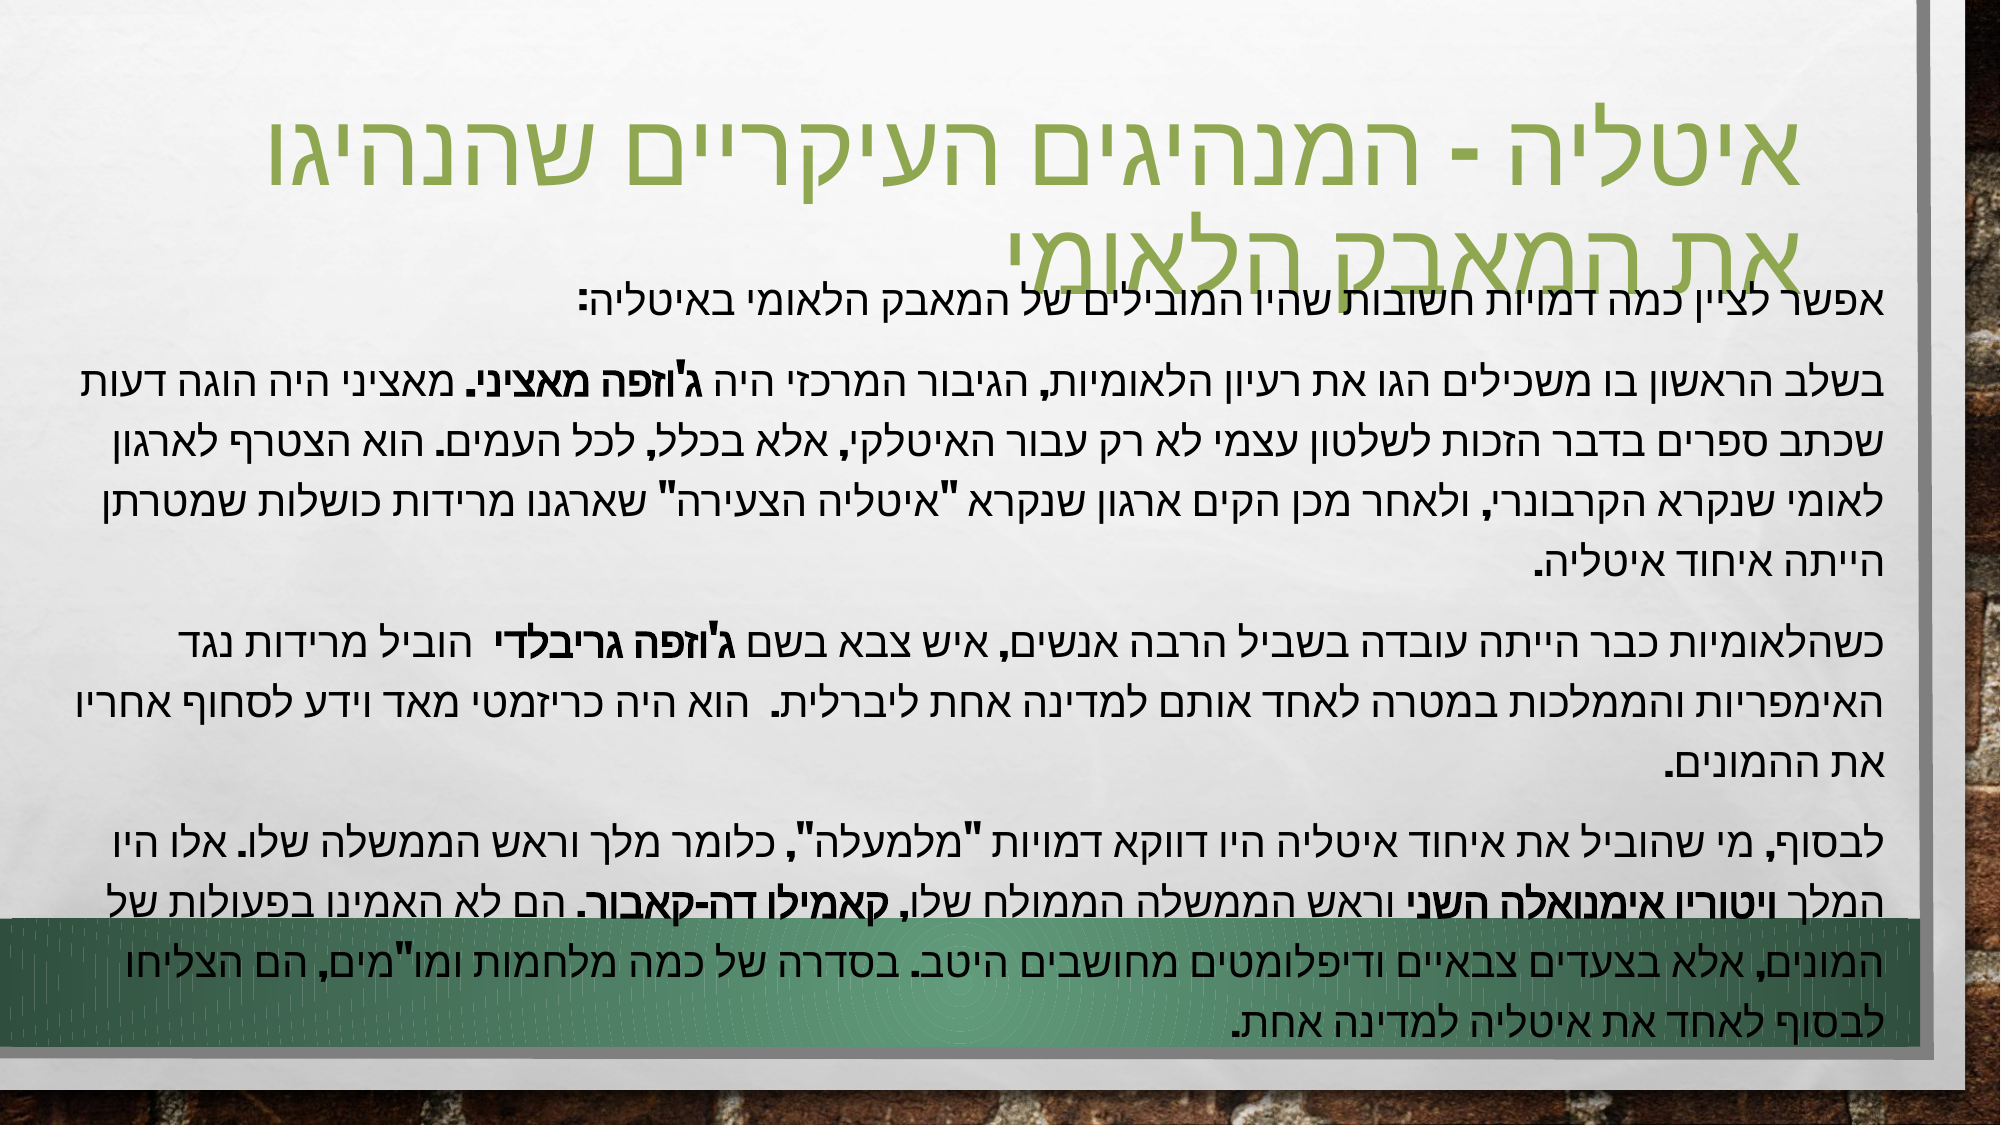

# איטליה – המנהיגים העיקריים שהנהיגו את המאבק הלאומי
אפשר לציין כמה דמויות חשובות שהיו המובילים של המאבק הלאומי באיטליה:
בשלב הראשון בו משכילים הגו את רעיון הלאומיות, הגיבור המרכזי היה ג'וזפה מאציני. מאציני היה הוגה דעות שכתב ספרים בדבר הזכות לשלטון עצמי לא רק עבור האיטלקי, אלא בכלל, לכל העמים. הוא הצטרף לארגון לאומי שנקרא הקרבונרי, ולאחר מכן הקים ארגון שנקרא "איטליה הצעירה" שארגנו מרידות כושלות שמטרתן הייתה איחוד איטליה.
כשהלאומיות כבר הייתה עובדה בשביל הרבה אנשים, איש צבא בשם ג'וזפה גריבלדי  הוביל מרידות נגד האימפריות והממלכות במטרה לאחד אותם למדינה אחת ליברלית.  הוא היה כריזמטי מאד וידע לסחוף אחריו את ההמונים.
לבסוף, מי שהוביל את איחוד איטליה היו דווקא דמויות "מלמעלה", כלומר מלך וראש הממשלה שלו. אלו היו המלך ויטוריו אימנואלה השני וראש הממשלה הממולח שלו, קאמילו דה-קאבור. הם לא האמינו בפעולות של המונים, אלא בצעדים צבאיים ודיפלומטים מחושבים היטב. בסדרה של כמה מלחמות ומו"מים, הם הצליחו לבסוף לאחד את איטליה למדינה אחת.